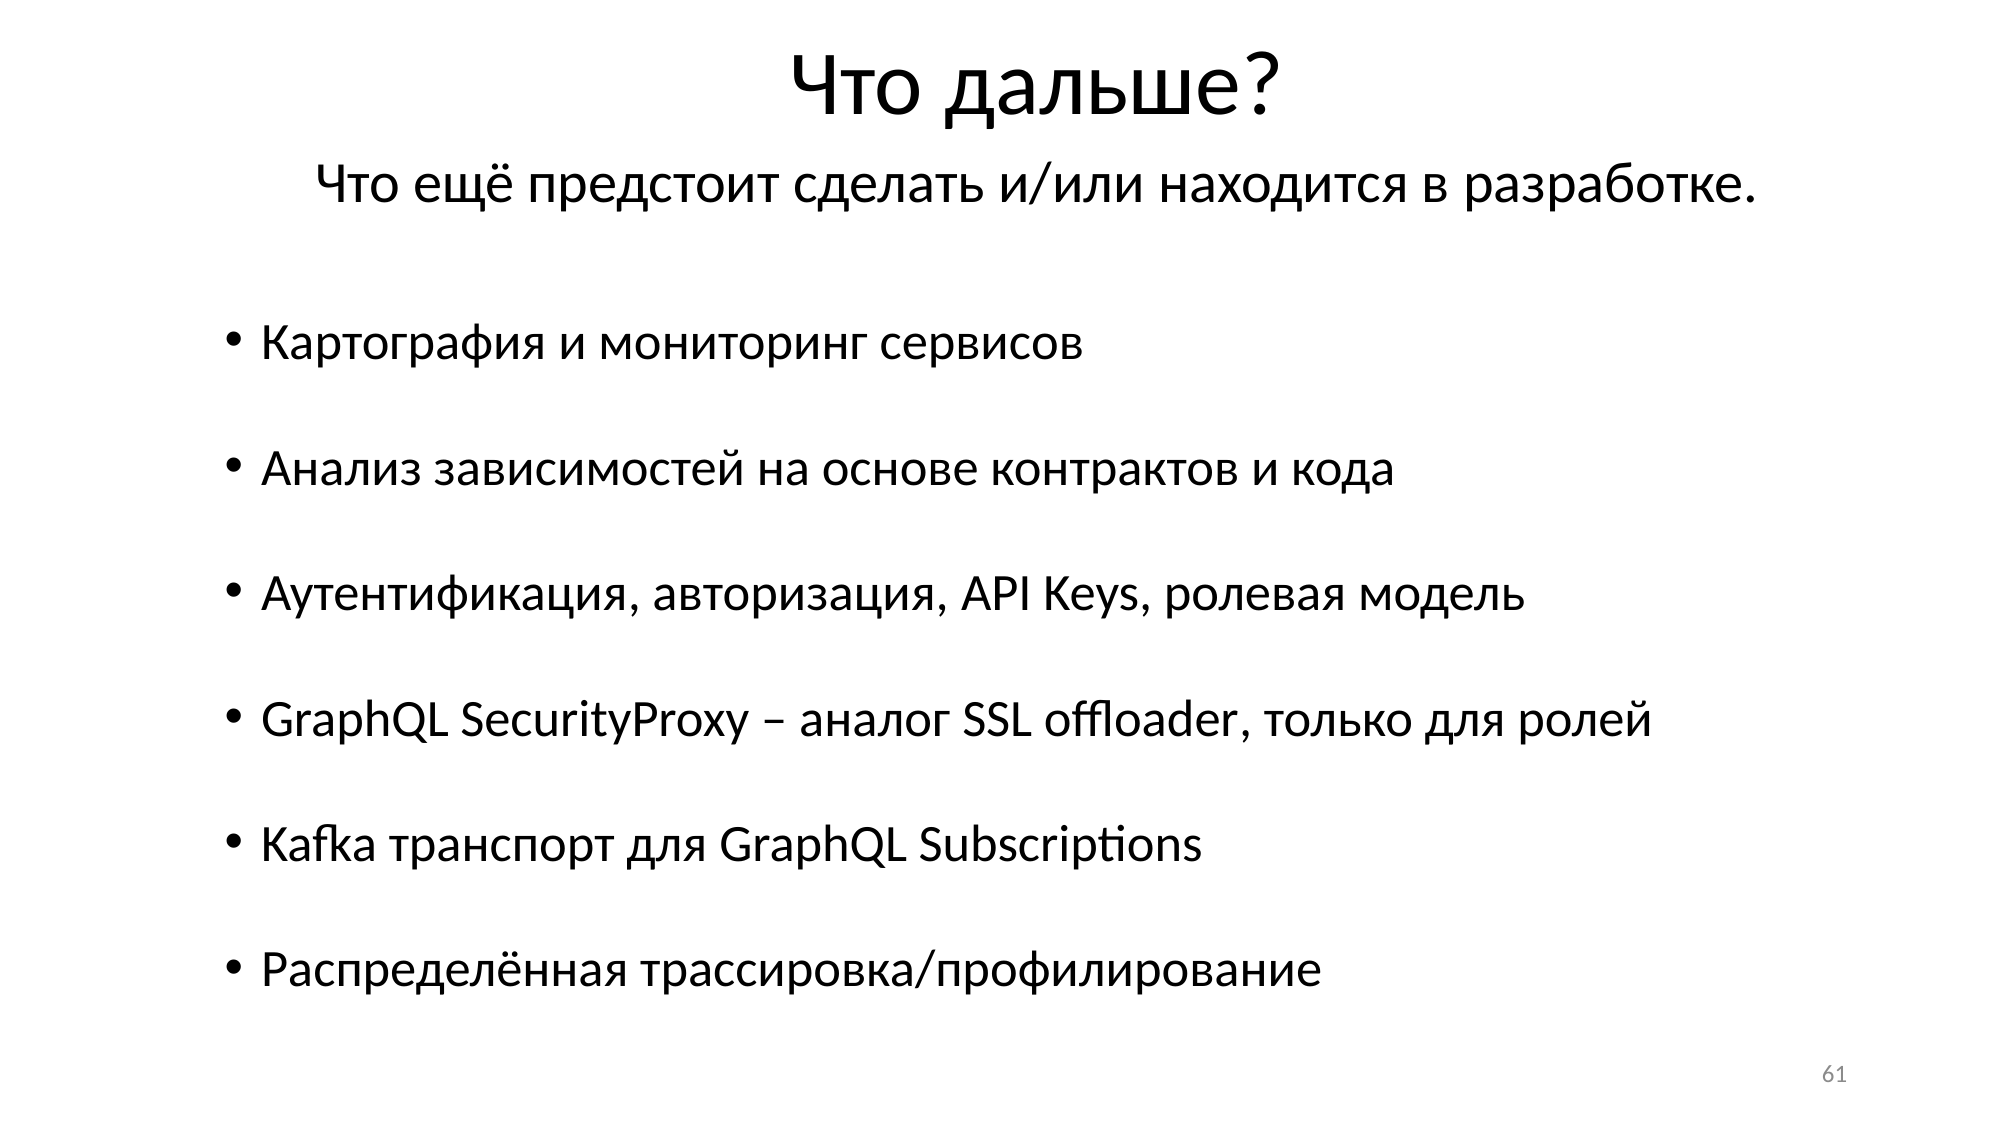

# Что дальше?
Что ещё предстоит сделать и/или находится в разработке.
Картография и мониторинг сервисов
Анализ зависимостей на основе контрактов и кода
Аутентификация, авторизация, API Keys, ролевая модель
GraphQL SecurityProxy – аналог SSL offloader, только для ролей
Kafka транспорт для GraphQL Subscriptions
Распределённая трассировка/профилирование
61